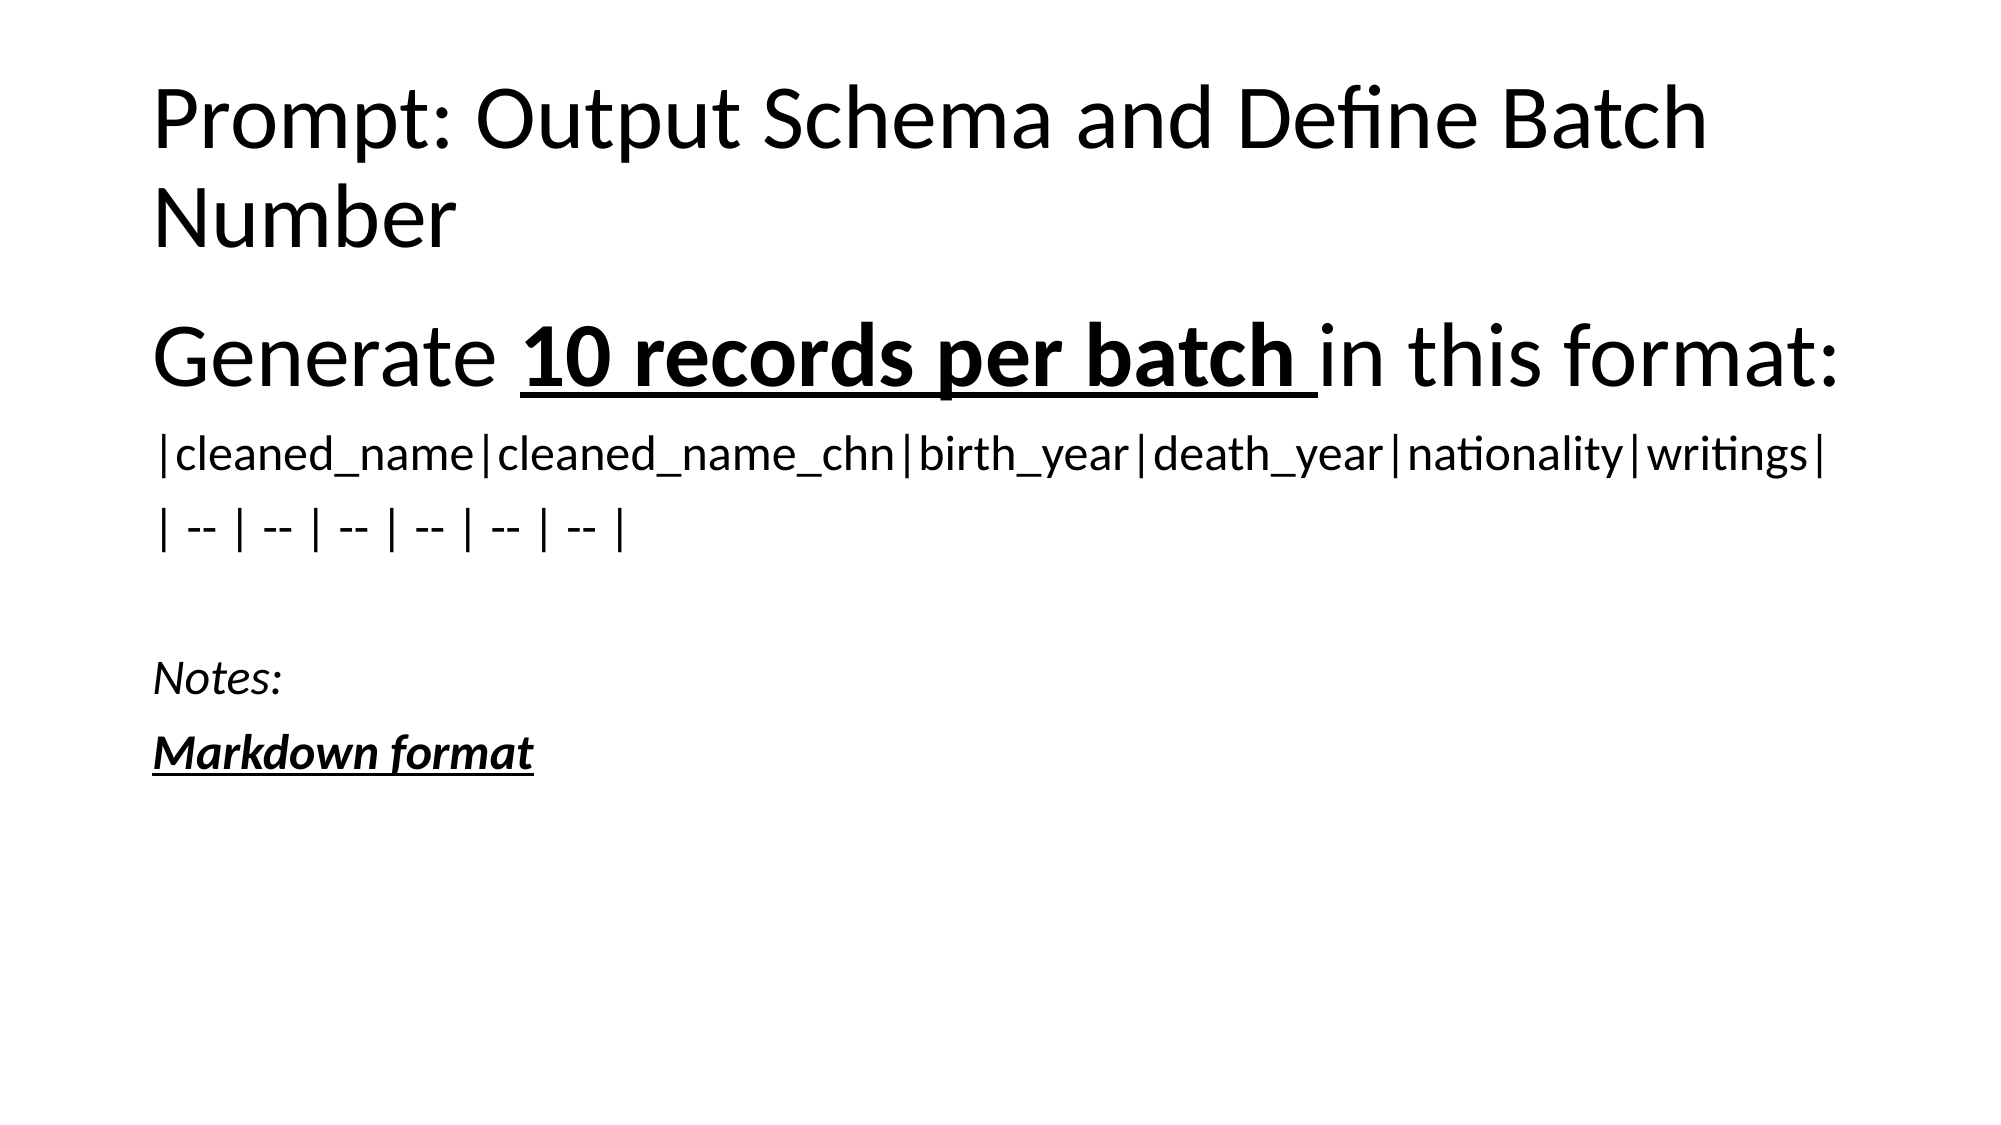

# Prompt: Output Schema and Define Batch Number
Generate 10 records per batch in this format:
|cleaned_name|cleaned_name_chn|birth_year|death_year|nationality|writings|
| -- | -- | -- | -- | -- | -- |

Notes:
Markdown format